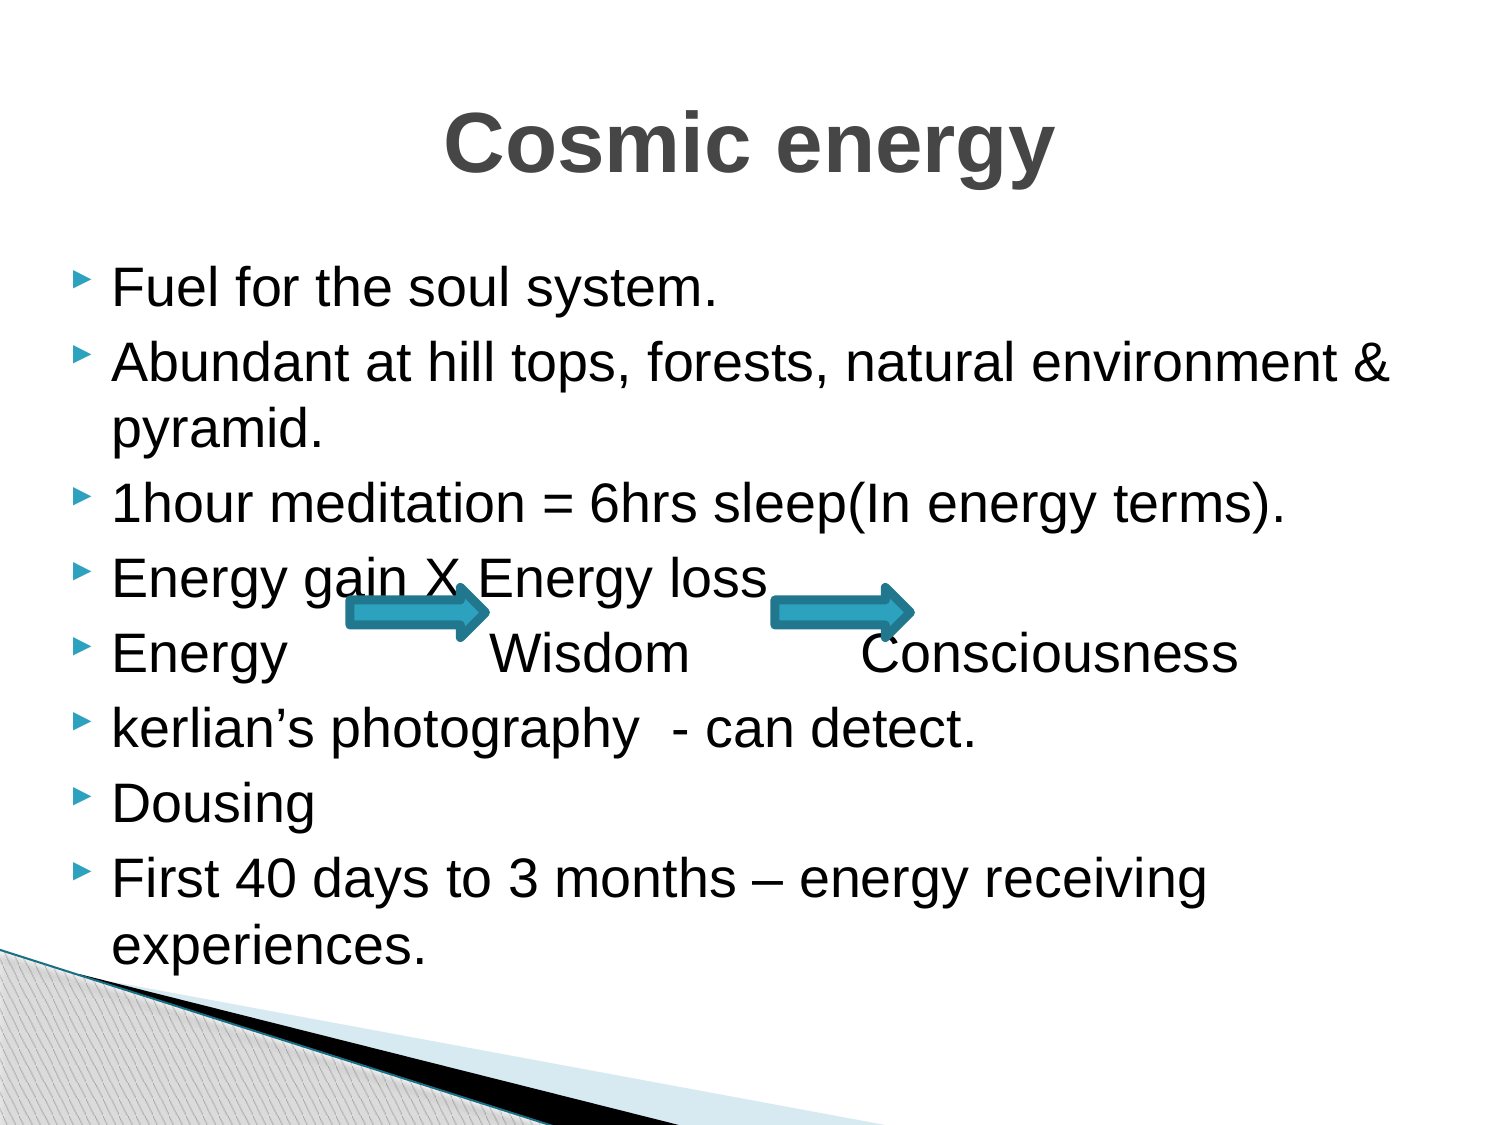

# Cosmic energy
Fuel for the soul system.
Abundant at hill tops, forests, natural environment & pyramid.
1hour meditation = 6hrs sleep(In energy terms).
Energy gain X Energy loss
Energy             Wisdom           Consciousness
kerlian’s photography  - can detect.
Dousing
First 40 days to 3 months – energy receiving experiences.